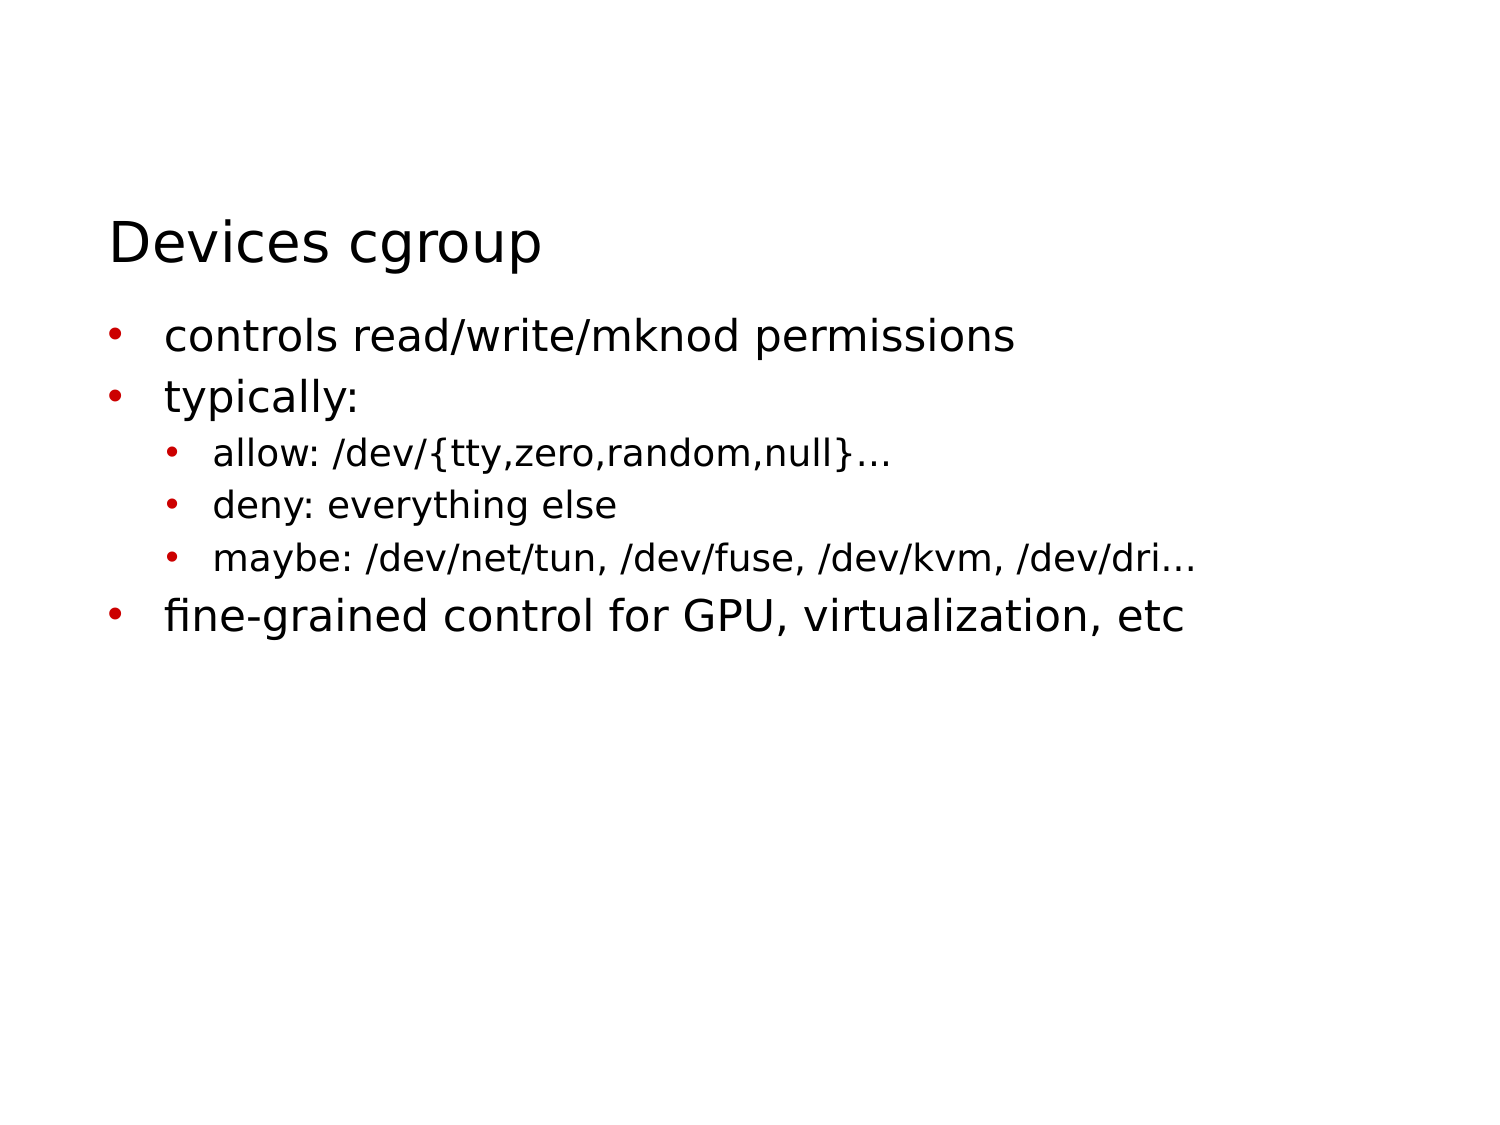

Devices cgroup
controls read/write/mknod permissions
typically:
allow: /dev/{tty,zero,random,null}...
deny: everything else
maybe: /dev/net/tun, /dev/fuse, /dev/kvm, /dev/dri...
fine-grained control for GPU, virtualization, etc